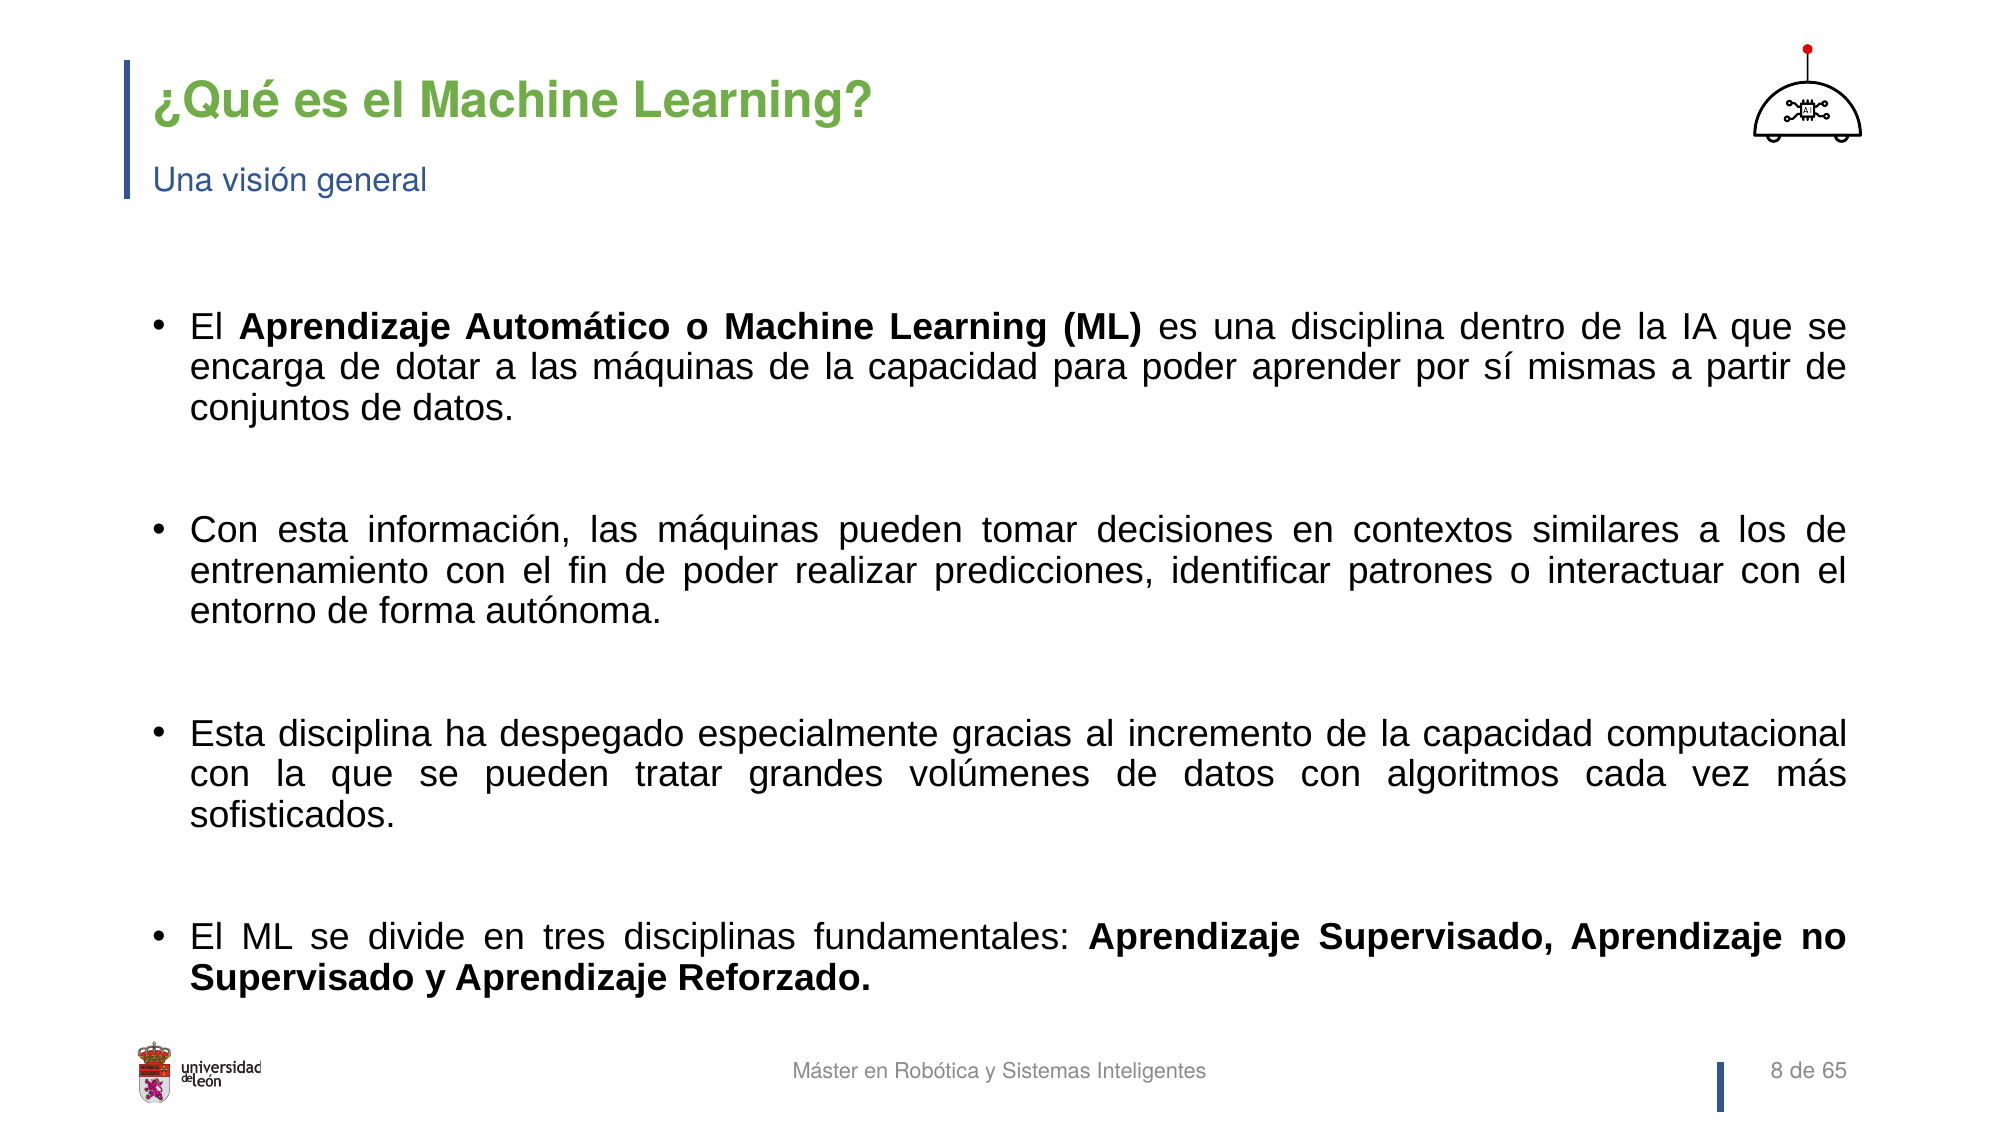

# ¿Qué es el Machine Learning?
Una visión general
El Aprendizaje Automático o Machine Learning (ML) es una disciplina dentro de la IA que se encarga de dotar a las máquinas de la capacidad para poder aprender por sí mismas a partir de conjuntos de datos.

Con esta información, las máquinas pueden tomar decisiones en contextos similares a los de entrenamiento con el fin de poder realizar predicciones, identificar patrones o interactuar con el entorno de forma autónoma.

Esta disciplina ha despegado especialmente gracias al incremento de la capacidad computacional con la que se pueden tratar grandes volúmenes de datos con algoritmos cada vez más sofisticados.

El ML se divide en tres disciplinas fundamentales: Aprendizaje Supervisado, Aprendizaje no Supervisado y Aprendizaje Reforzado.

Máster en Robótica y Sistemas Inteligentes
8 de 65